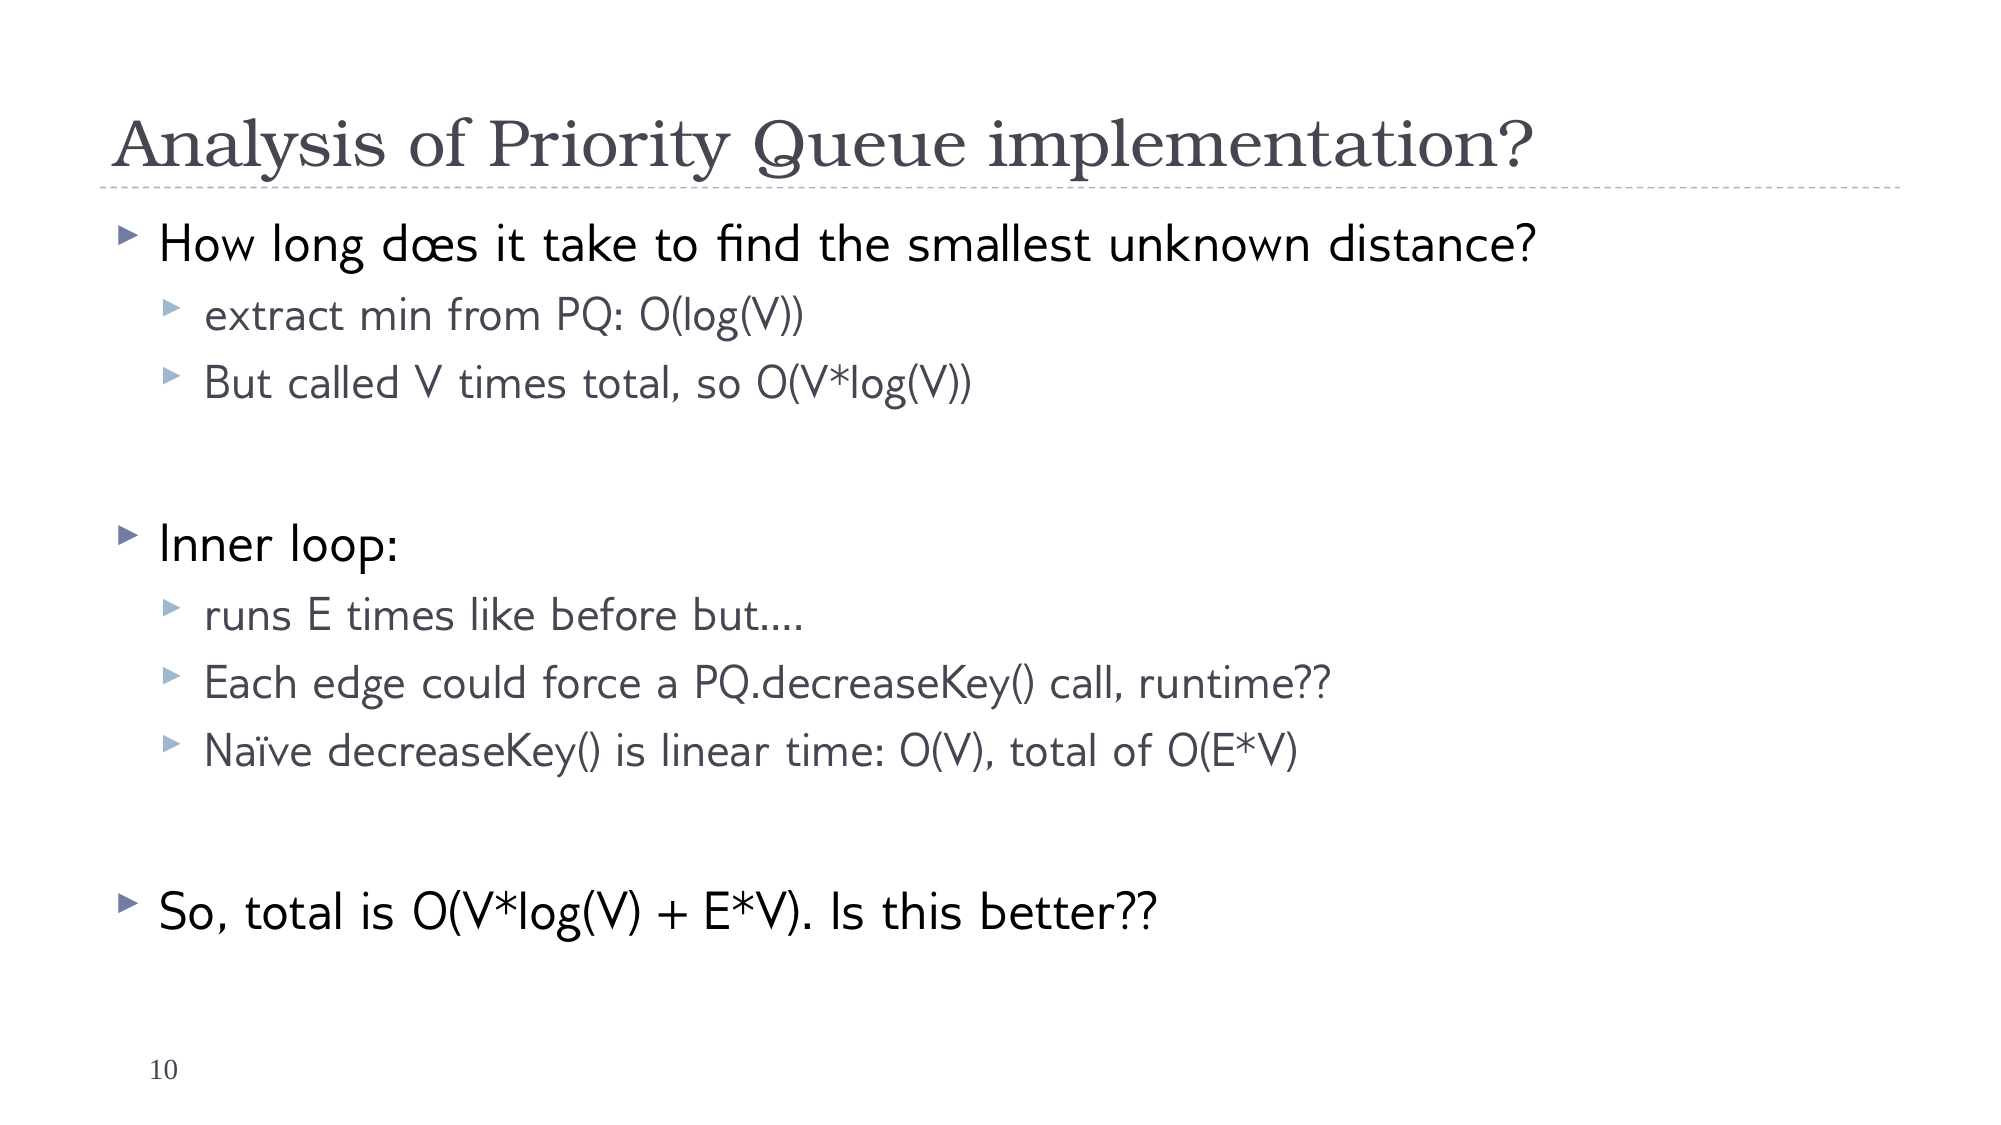

# Analysis of Priority Queue implementation?
How long does it take to find the smallest unknown distance?
extract min from PQ: O(log(V))
But called V times total, so O(V*log(V))

Inner loop:
runs E times like before but….
Each edge could force a PQ.decreaseKey() call, runtime??
Naïve decreaseKey() is linear time: O(V), total of O(E*V)

So, total is O(V*log(V) + E*V). Is this better??
10